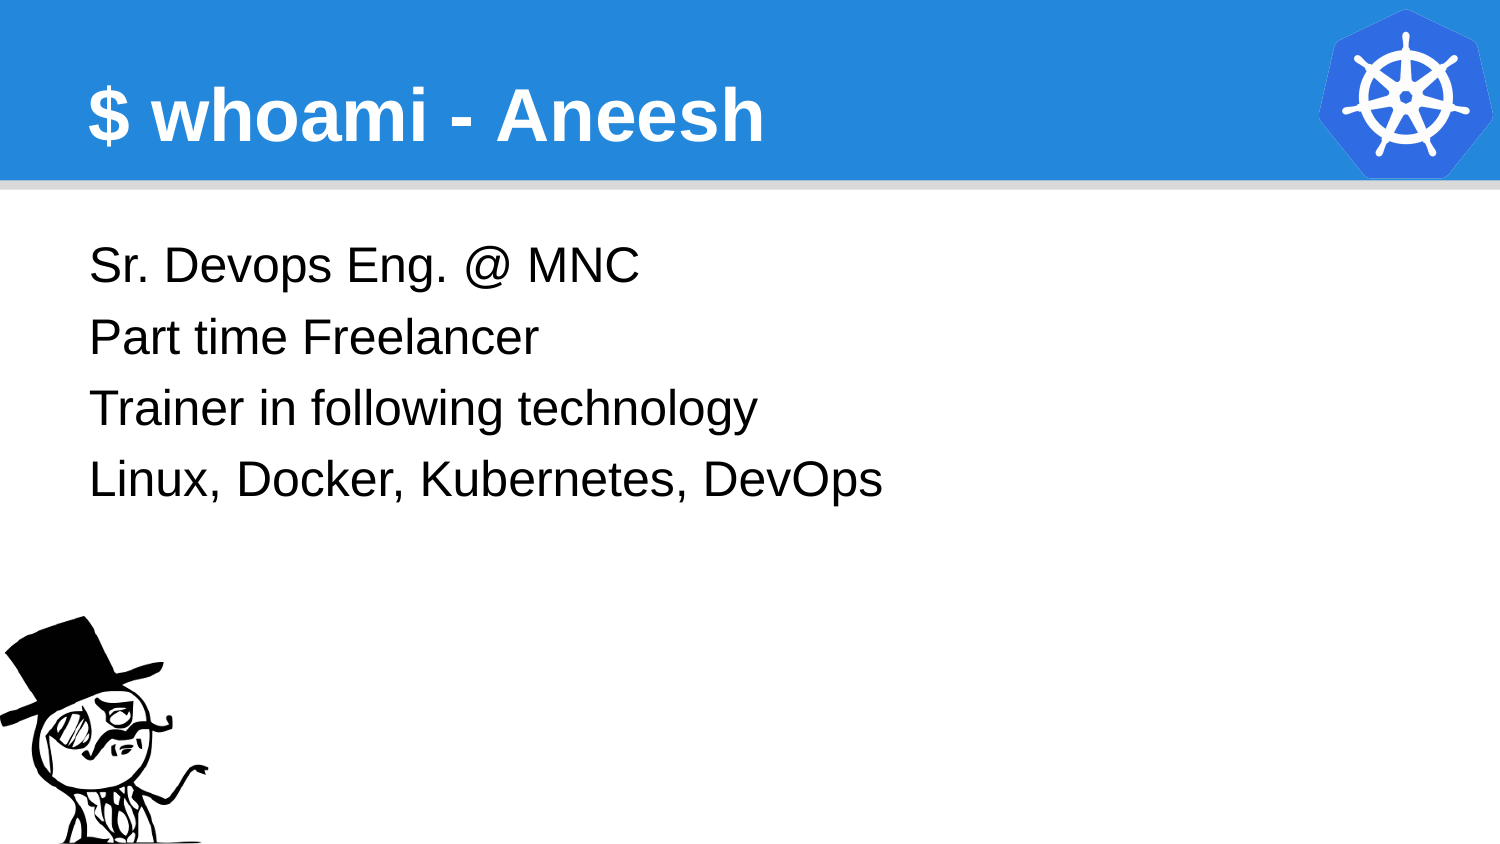

# $ whoami - Aneesh
Sr. Devops Eng. @ MNC
Part time Freelancer
Trainer in following technology
Linux, Docker, Kubernetes, DevOps